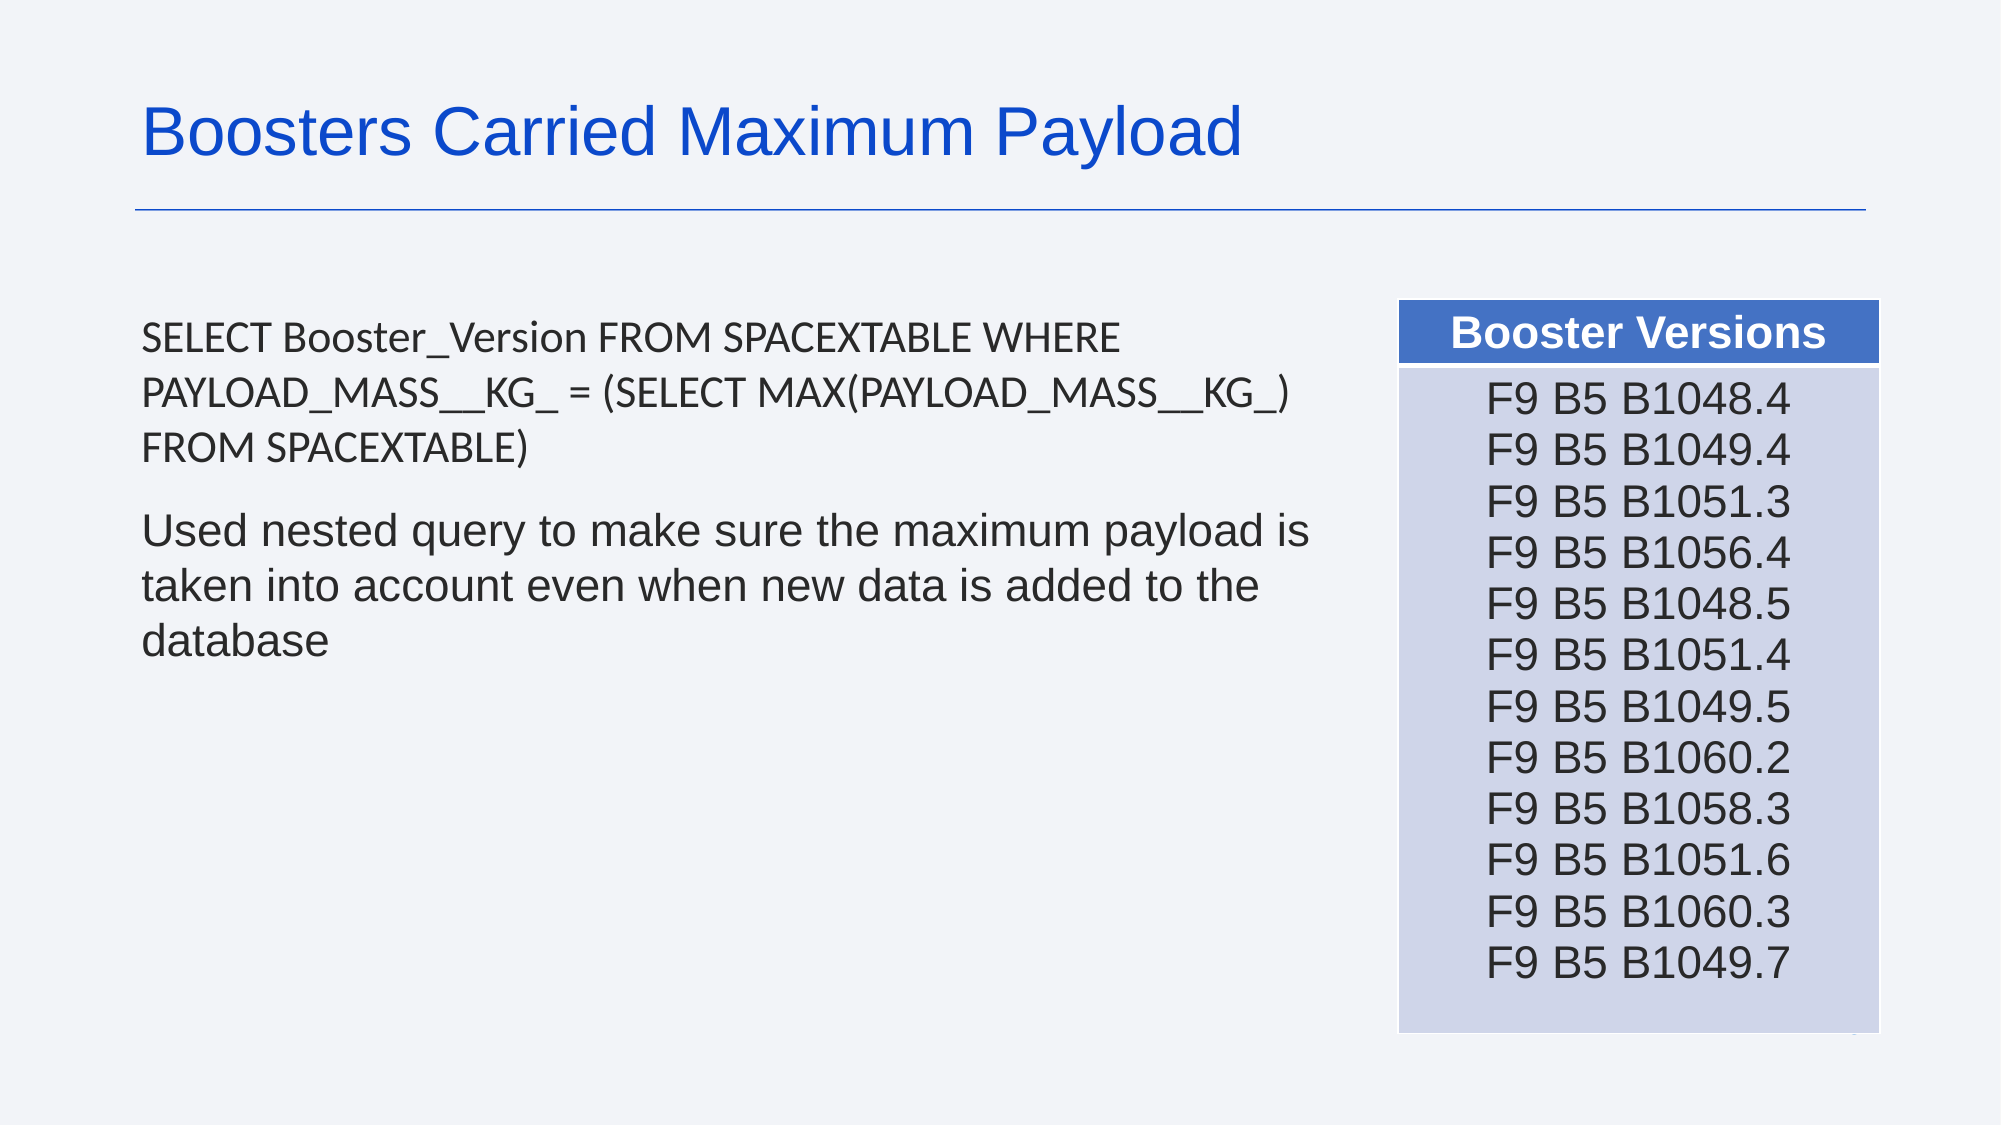

Boosters Carried Maximum Payload
| Booster Versions |
| --- |
| F9 B5 B1048.4 F9 B5 B1049.4 F9 B5 B1051.3 F9 B5 B1056.4 F9 B5 B1048.5 F9 B5 B1051.4 F9 B5 B1049.5 F9 B5 B1060.2 F9 B5 B1058.3 F9 B5 B1051.6 F9 B5 B1060.3 F9 B5 B1049.7 |
SELECT Booster_Version FROM SPACEXTABLE WHERE PAYLOAD_MASS__KG_ = (SELECT MAX(PAYLOAD_MASS__KG_) FROM SPACEXTABLE)
Used nested query to make sure the maximum payload is taken into account even when new data is added to the database
29